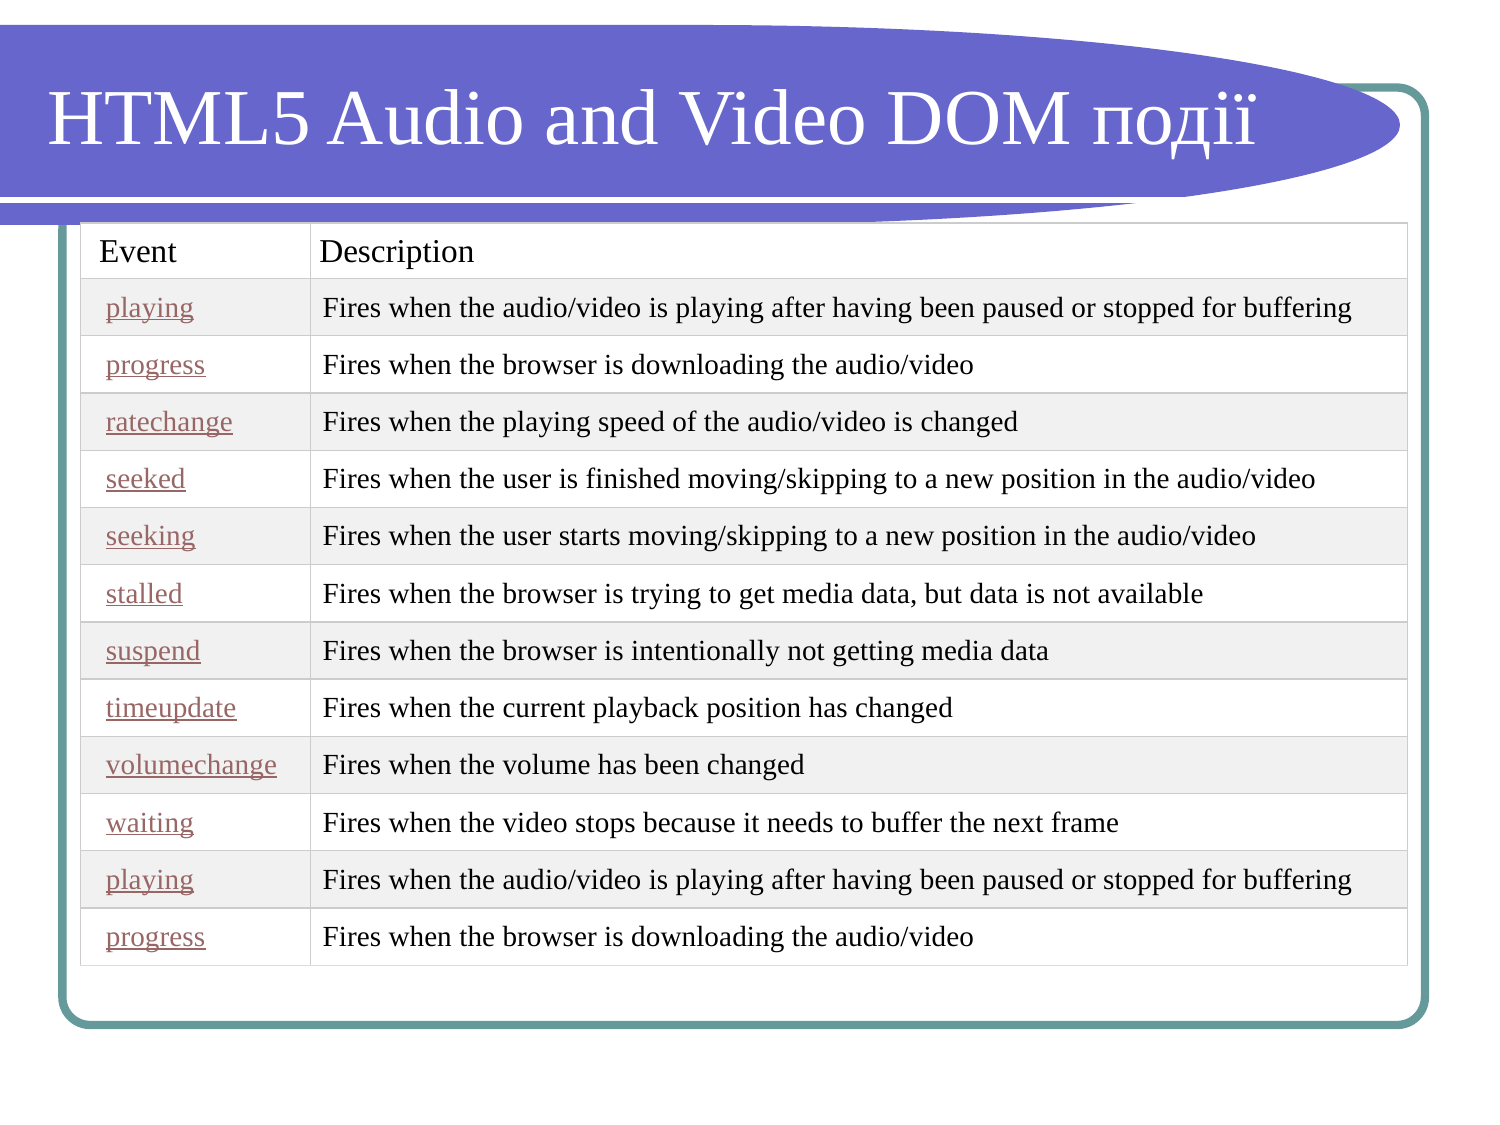

# HTML5 Audio and Video DOM події
| Event | Description |
| --- | --- |
| playing | Fires when the audio/video is playing after having been paused or stopped for buffering |
| progress | Fires when the browser is downloading the audio/video |
| ratechange | Fires when the playing speed of the audio/video is changed |
| seeked | Fires when the user is finished moving/skipping to a new position in the audio/video |
| seeking | Fires when the user starts moving/skipping to a new position in the audio/video |
| stalled | Fires when the browser is trying to get media data, but data is not available |
| suspend | Fires when the browser is intentionally not getting media data |
| timeupdate | Fires when the current playback position has changed |
| volumechange | Fires when the volume has been changed |
| waiting | Fires when the video stops because it needs to buffer the next frame |
| playing | Fires when the audio/video is playing after having been paused or stopped for buffering |
| progress | Fires when the browser is downloading the audio/video |